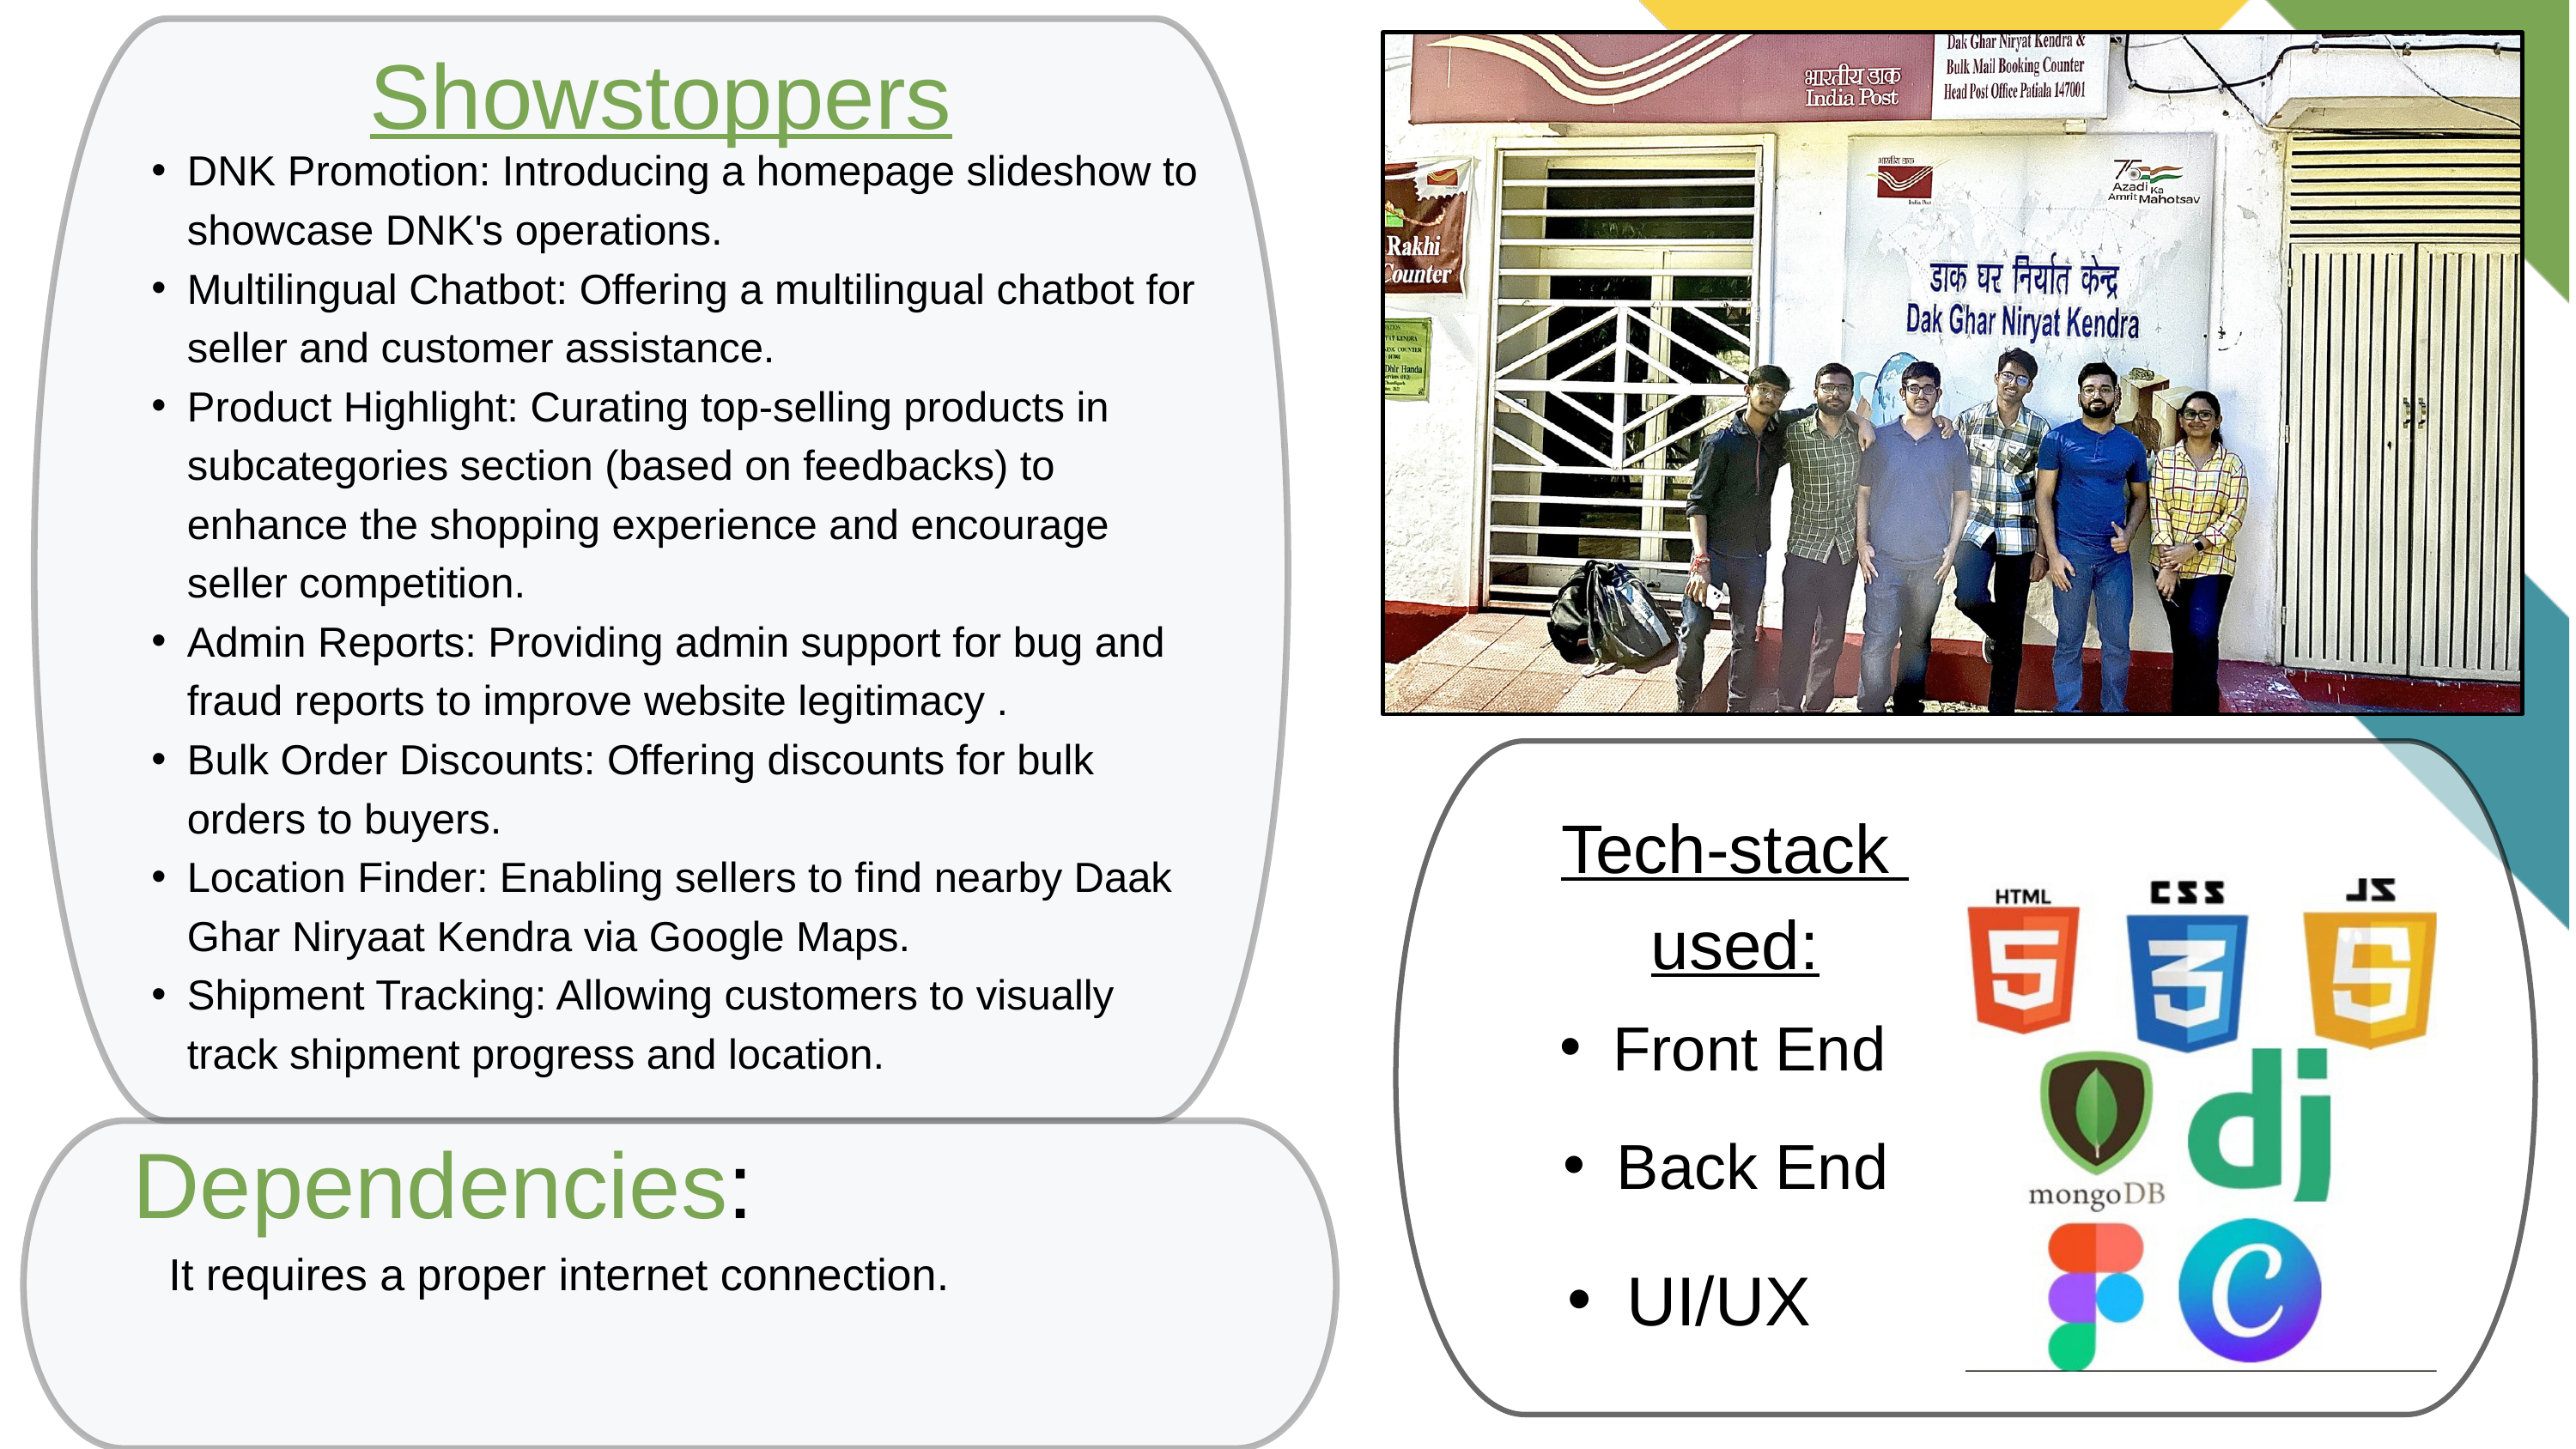

Showstoppers

DNK Promotion: Introducing a homepage slideshow to showcase DNK's operations.
Multilingual Chatbot: Offering a multilingual chatbot for seller and customer assistance.
Product Highlight: Curating top-selling products in subcategories section (based on feedbacks) to enhance the shopping experience and encourage seller competition.
Admin Reports: Providing admin support for bug and fraud reports to improve website legitimacy .
Bulk Order Discounts: Offering discounts for bulk orders to buyers.
Location Finder: Enabling sellers to find nearby Daak Ghar Niryaat Kendra via Google Maps.
Shipment Tracking: Allowing customers to visually track shipment progress and location.

Tech-stack
used:

Front End
Dependencies:
Back End

It requires a proper internet connection.
UI/UX